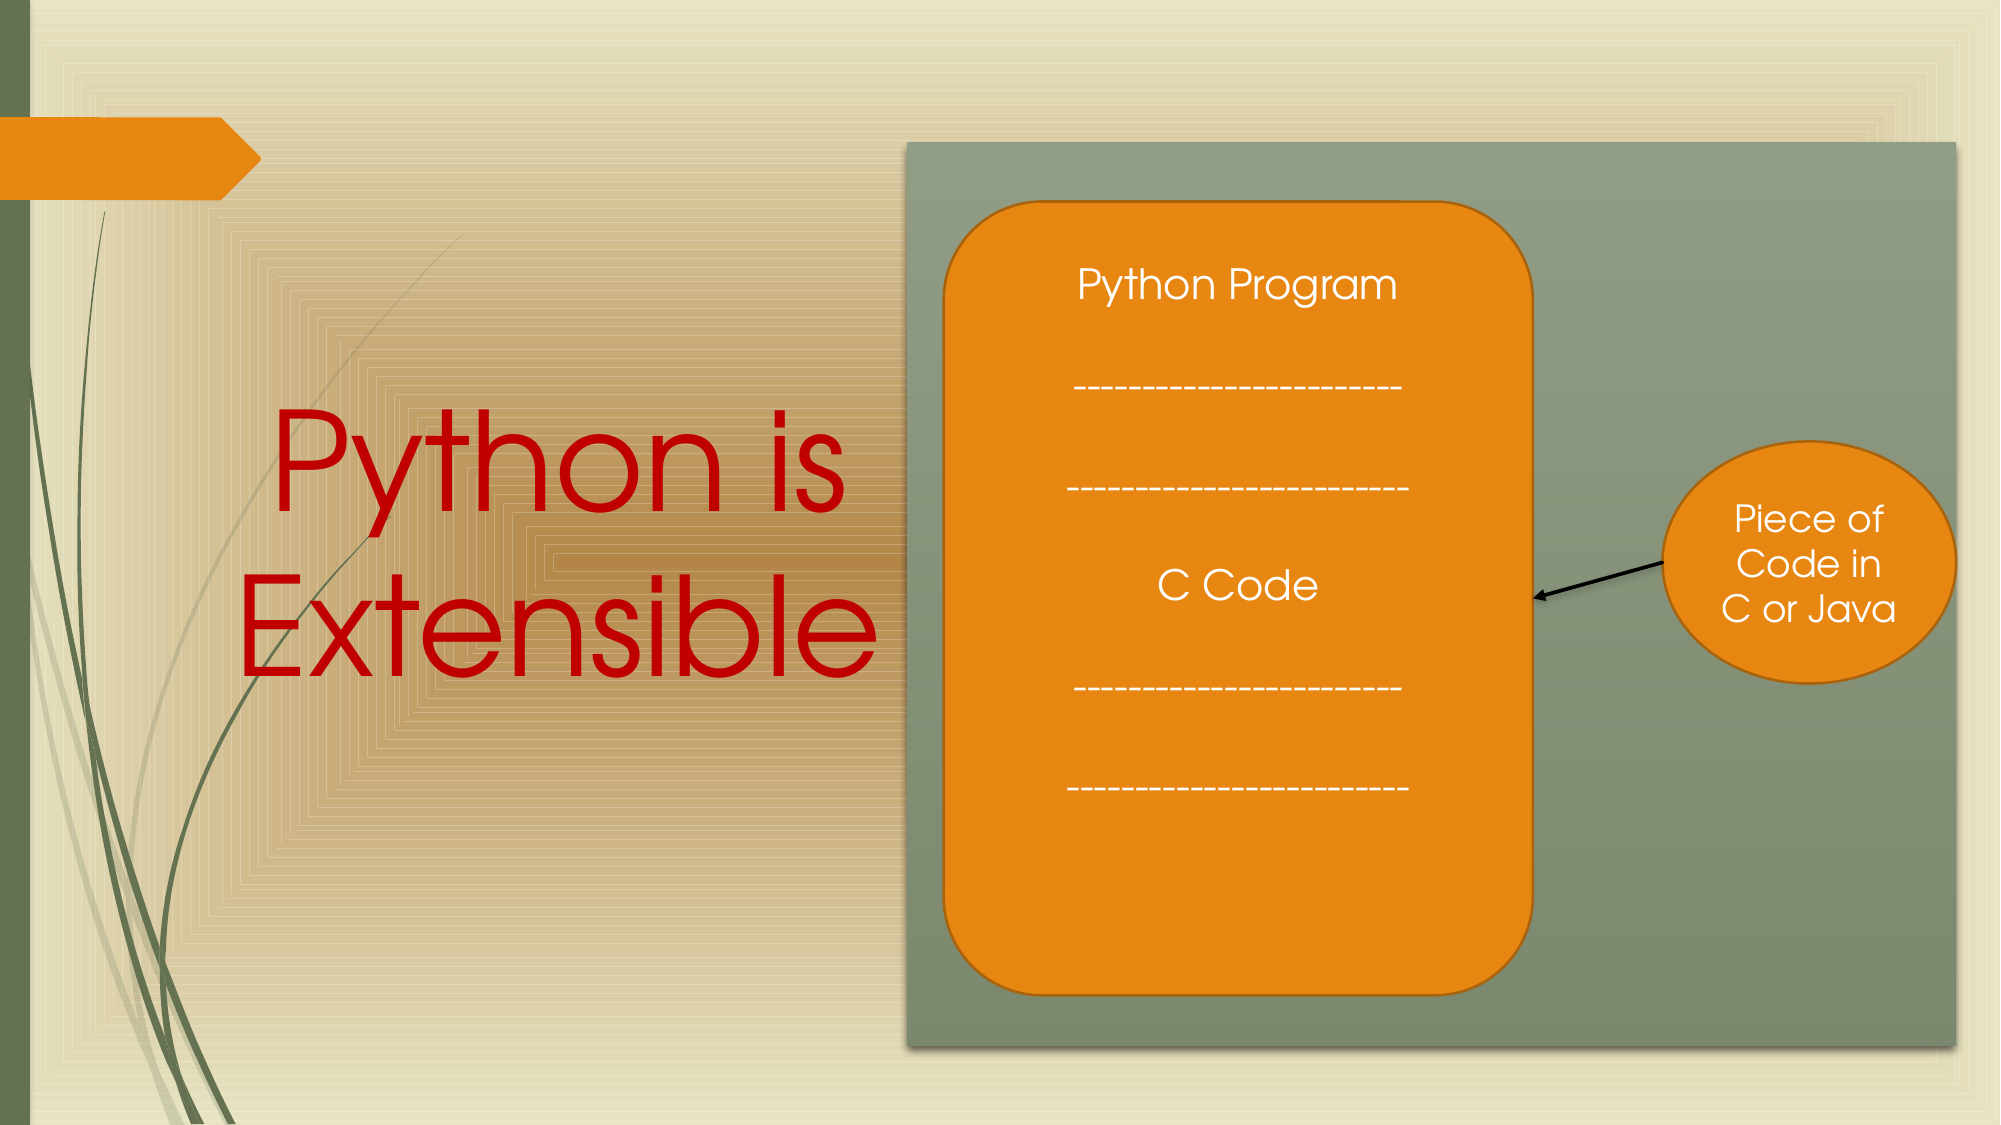

Python Program

------------------------

-------------------------

C Code

------------------------

-------------------------

Python is Extensible
Piece of Code in C or Java